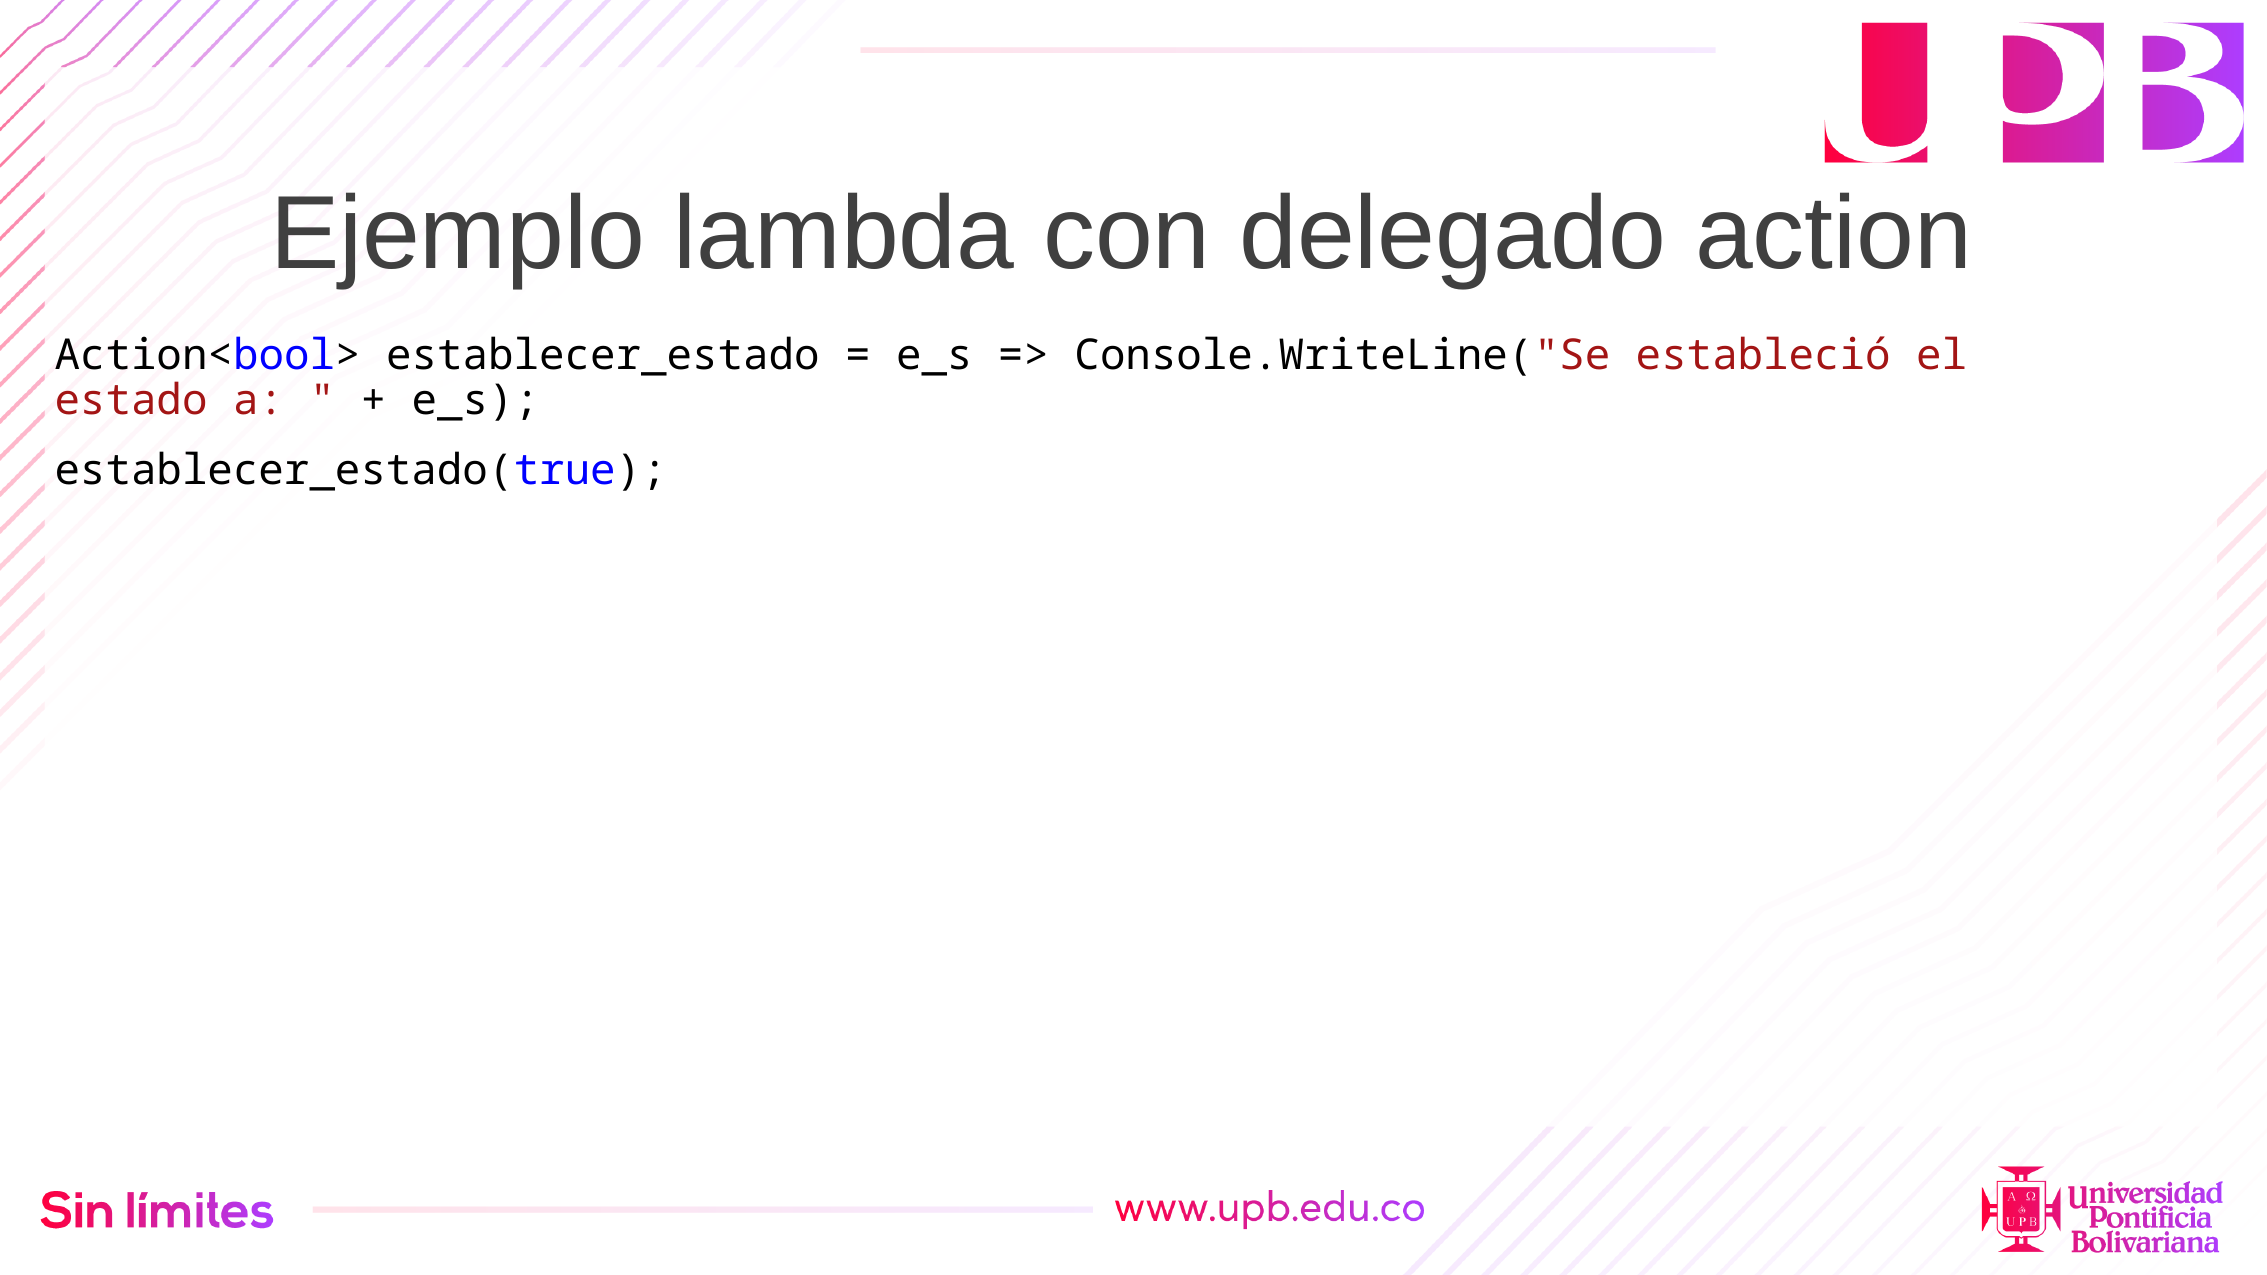

# Ejemplo lambda con delegado action
Action<bool> establecer_estado = e_s => Console.WriteLine("Se estableció el estado a: " + e_s);
establecer_estado(true);